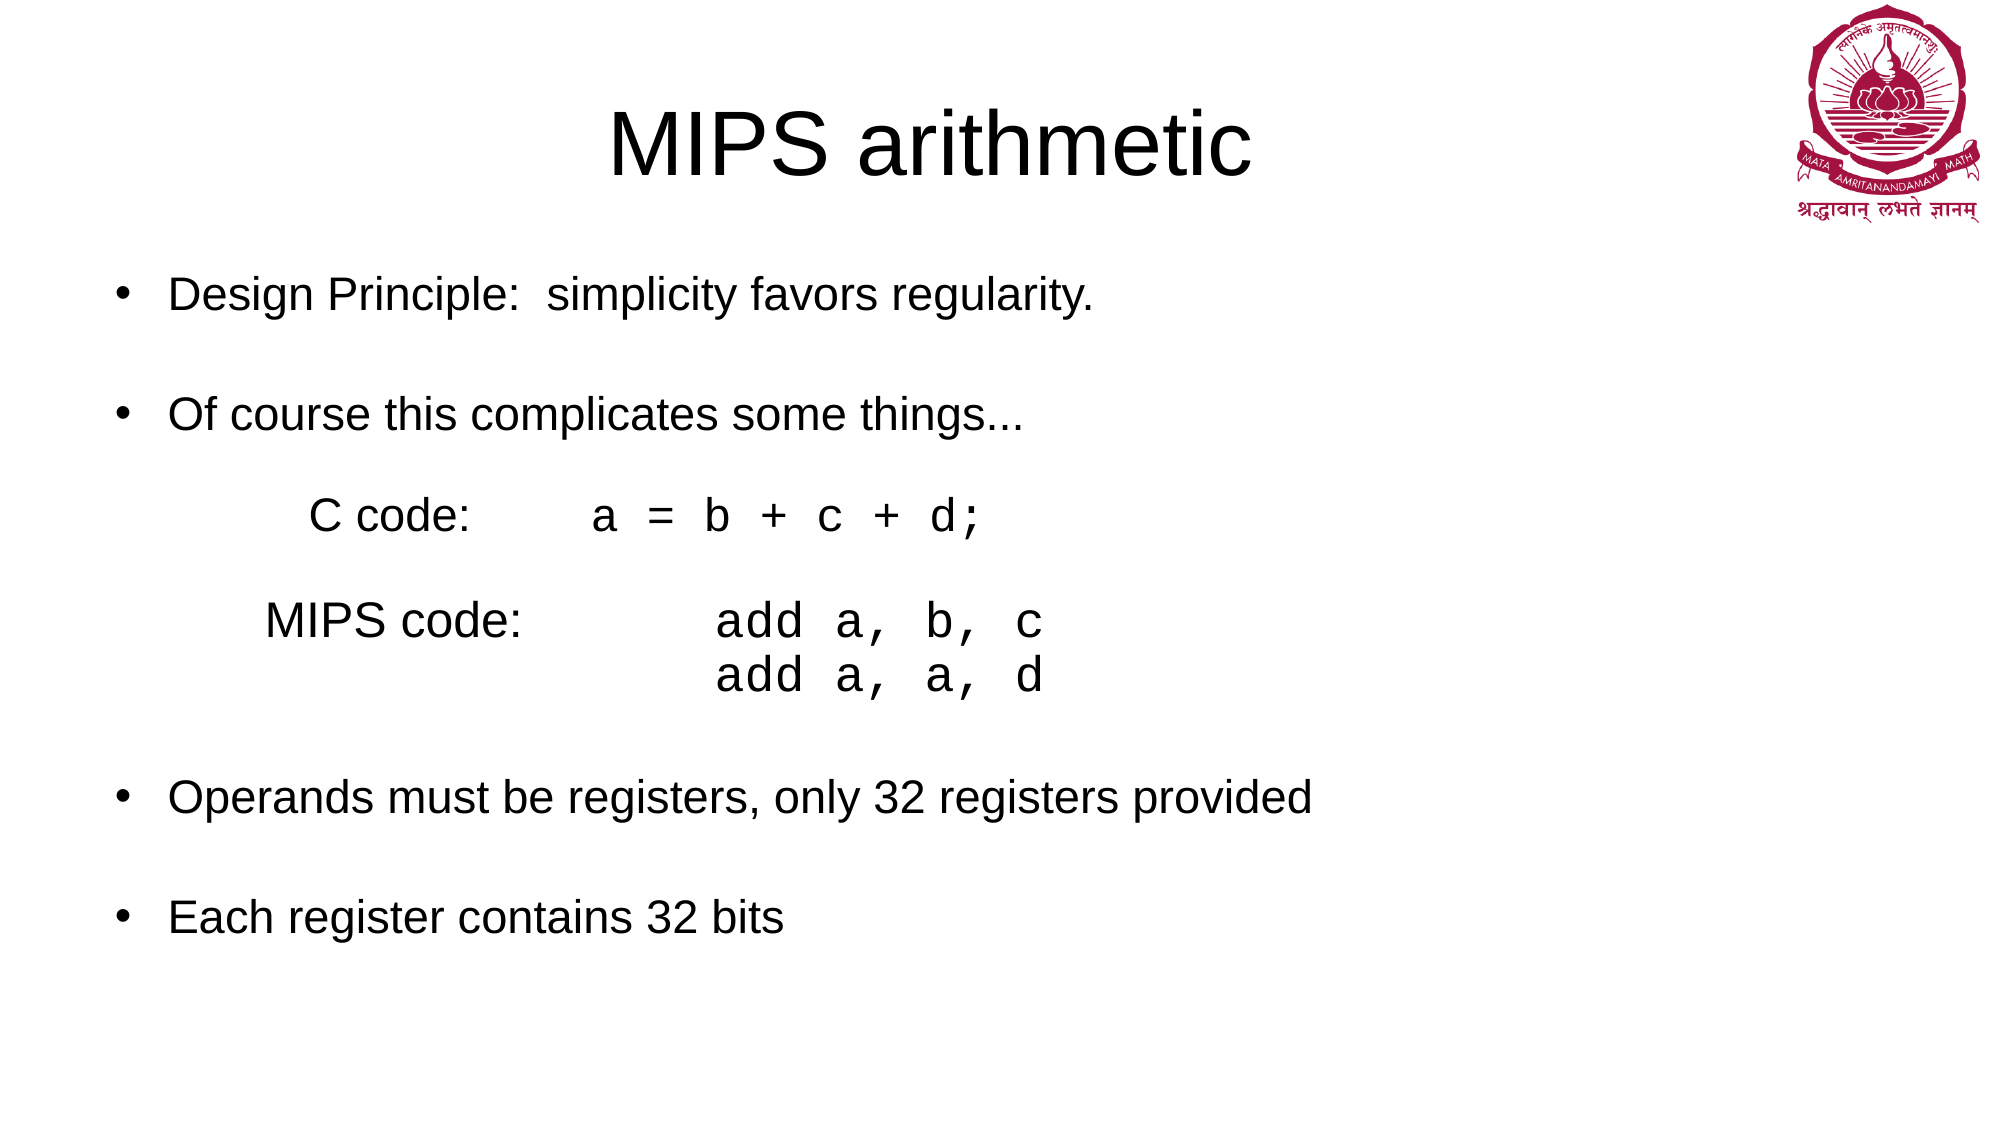

# MIPS arithmetic
Design Principle:  simplicity favors regularity.

Of course this complicates some things...
	C code:		a = b + c + d;

Operands must be registers, only 32 registers provided

Each register contains 32 bits
MIPS code:		add a, b, c
			add a, a, d